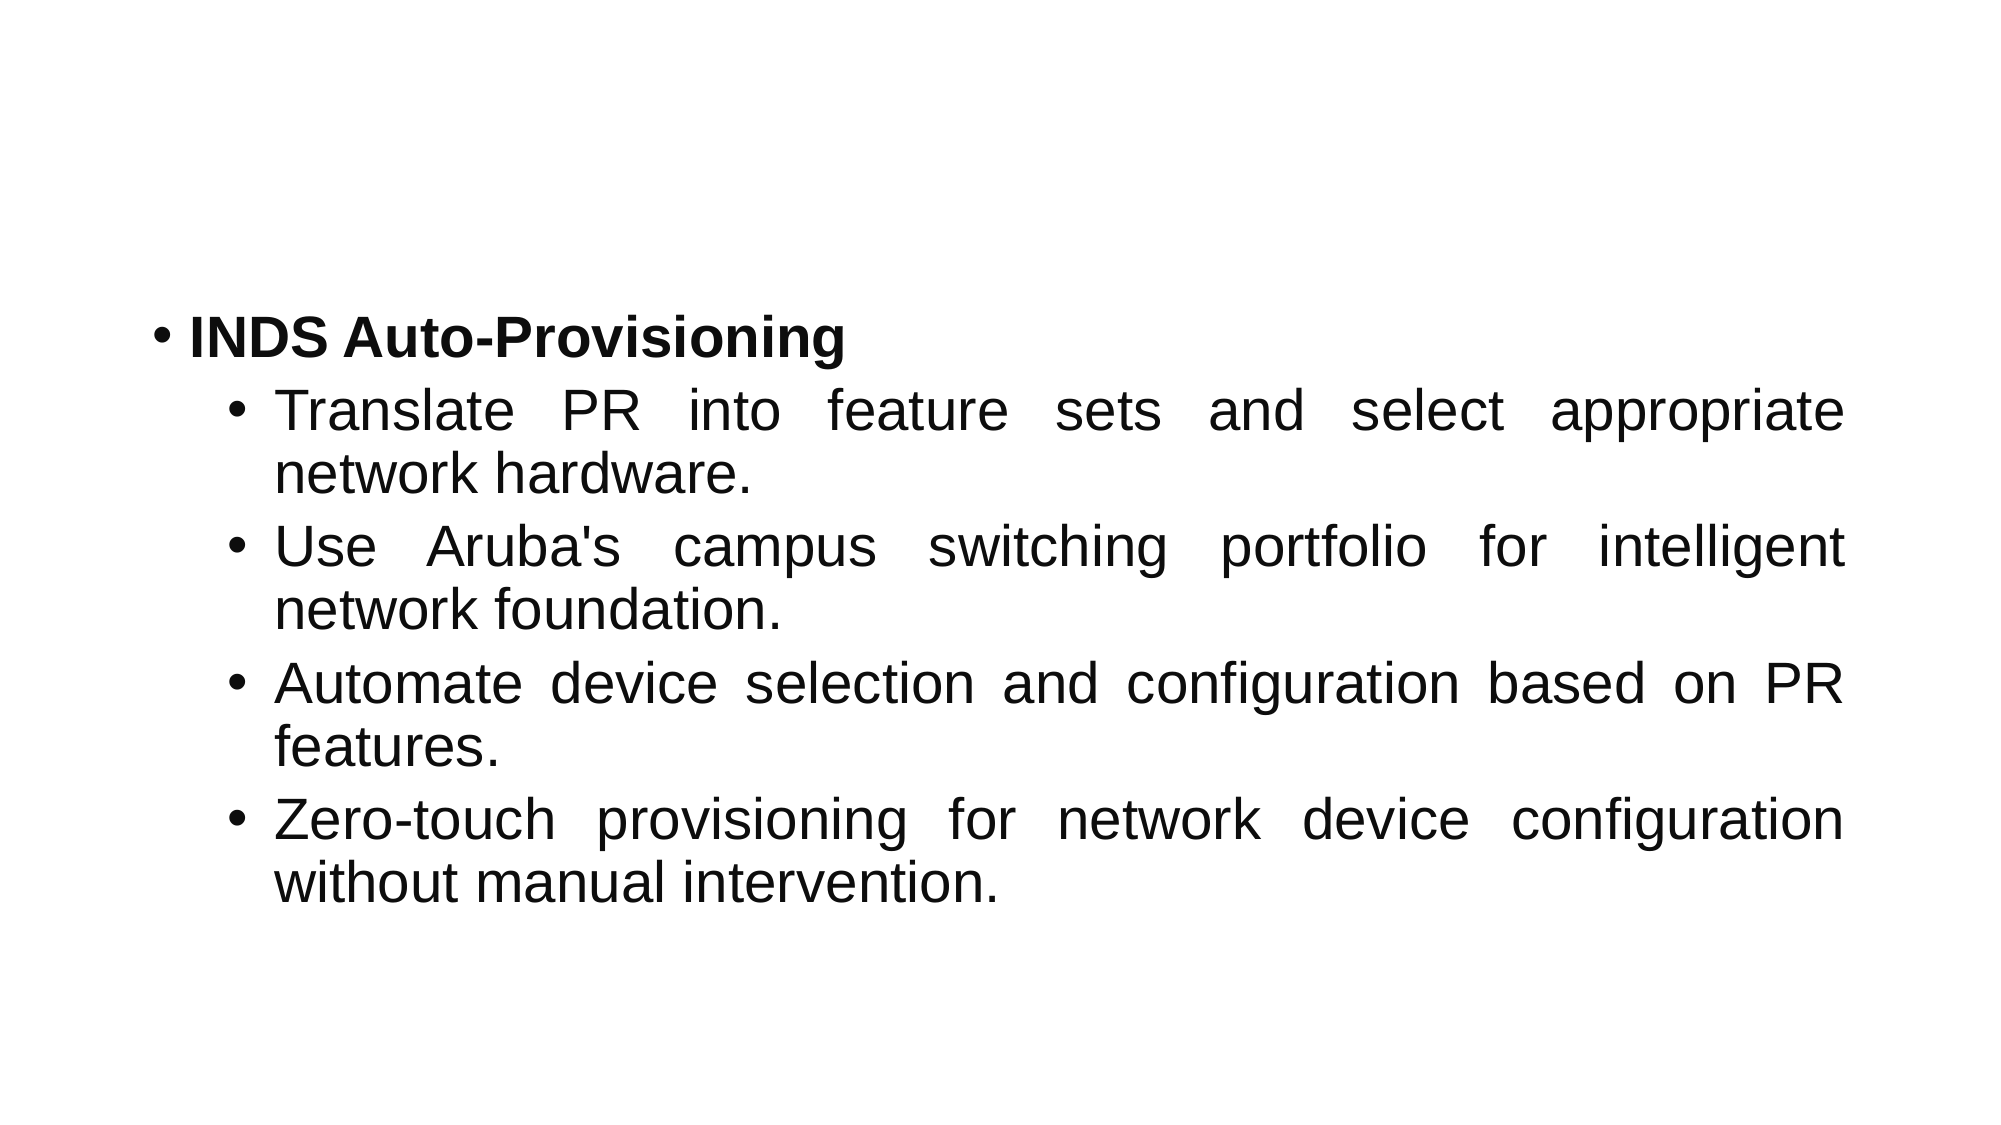

#
INDS Auto-Provisioning
Translate PR into feature sets and select appropriate network hardware.
Use Aruba's campus switching portfolio for intelligent network foundation.
Automate device selection and configuration based on PR features.
Zero-touch provisioning for network device configuration without manual intervention.